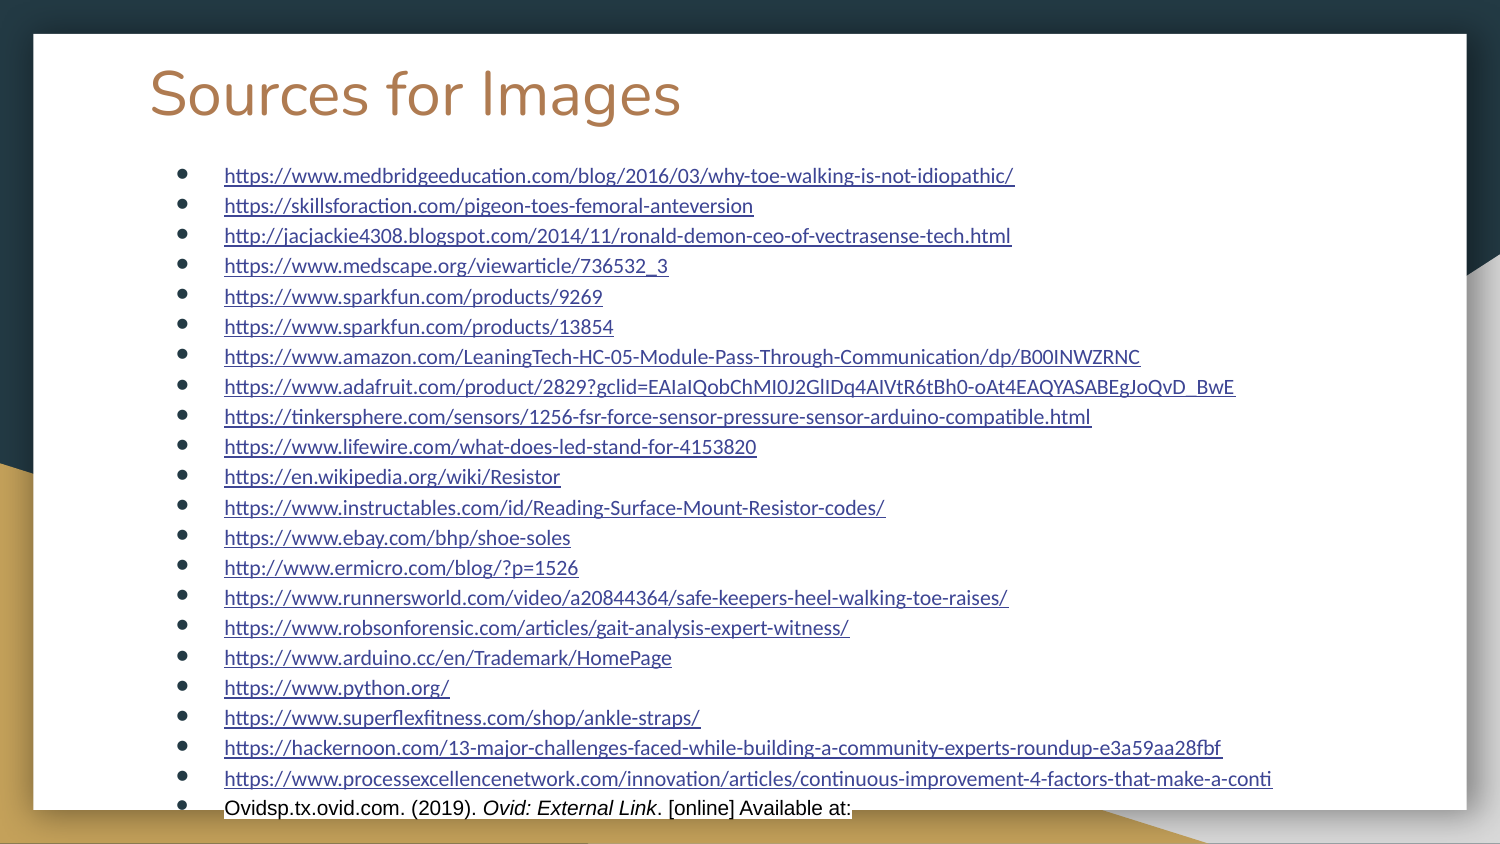

# Sources for Images
https://www.medbridgeeducation.com/blog/2016/03/why-toe-walking-is-not-idiopathic/
https://skillsforaction.com/pigeon-toes-femoral-anteversion
http://jacjackie4308.blogspot.com/2014/11/ronald-demon-ceo-of-vectrasense-tech.html
https://www.medscape.org/viewarticle/736532_3
https://www.sparkfun.com/products/9269
https://www.sparkfun.com/products/13854
https://www.amazon.com/LeaningTech-HC-05-Module-Pass-Through-Communication/dp/B00INWZRNC
https://www.adafruit.com/product/2829?gclid=EAIaIQobChMI0J2GlIDq4AIVtR6tBh0-oAt4EAQYASABEgJoQvD_BwE
https://tinkersphere.com/sensors/1256-fsr-force-sensor-pressure-sensor-arduino-compatible.html
https://www.lifewire.com/what-does-led-stand-for-4153820
https://en.wikipedia.org/wiki/Resistor
https://www.instructables.com/id/Reading-Surface-Mount-Resistor-codes/
https://www.ebay.com/bhp/shoe-soles
http://www.ermicro.com/blog/?p=1526
https://www.runnersworld.com/video/a20844364/safe-keepers-heel-walking-toe-raises/
https://www.robsonforensic.com/articles/gait-analysis-expert-witness/
https://www.arduino.cc/en/Trademark/HomePage
https://www.python.org/
https://www.superflexfitness.com/shop/ankle-straps/
https://hackernoon.com/13-major-challenges-faced-while-building-a-community-experts-roundup-e3a59aa28fbf
https://www.processexcellencenetwork.com/innovation/articles/continuous-improvement-4-factors-that-make-a-conti
Ovidsp.tx.ovid.com. (2019). Ovid: External Link. [online] Available at: